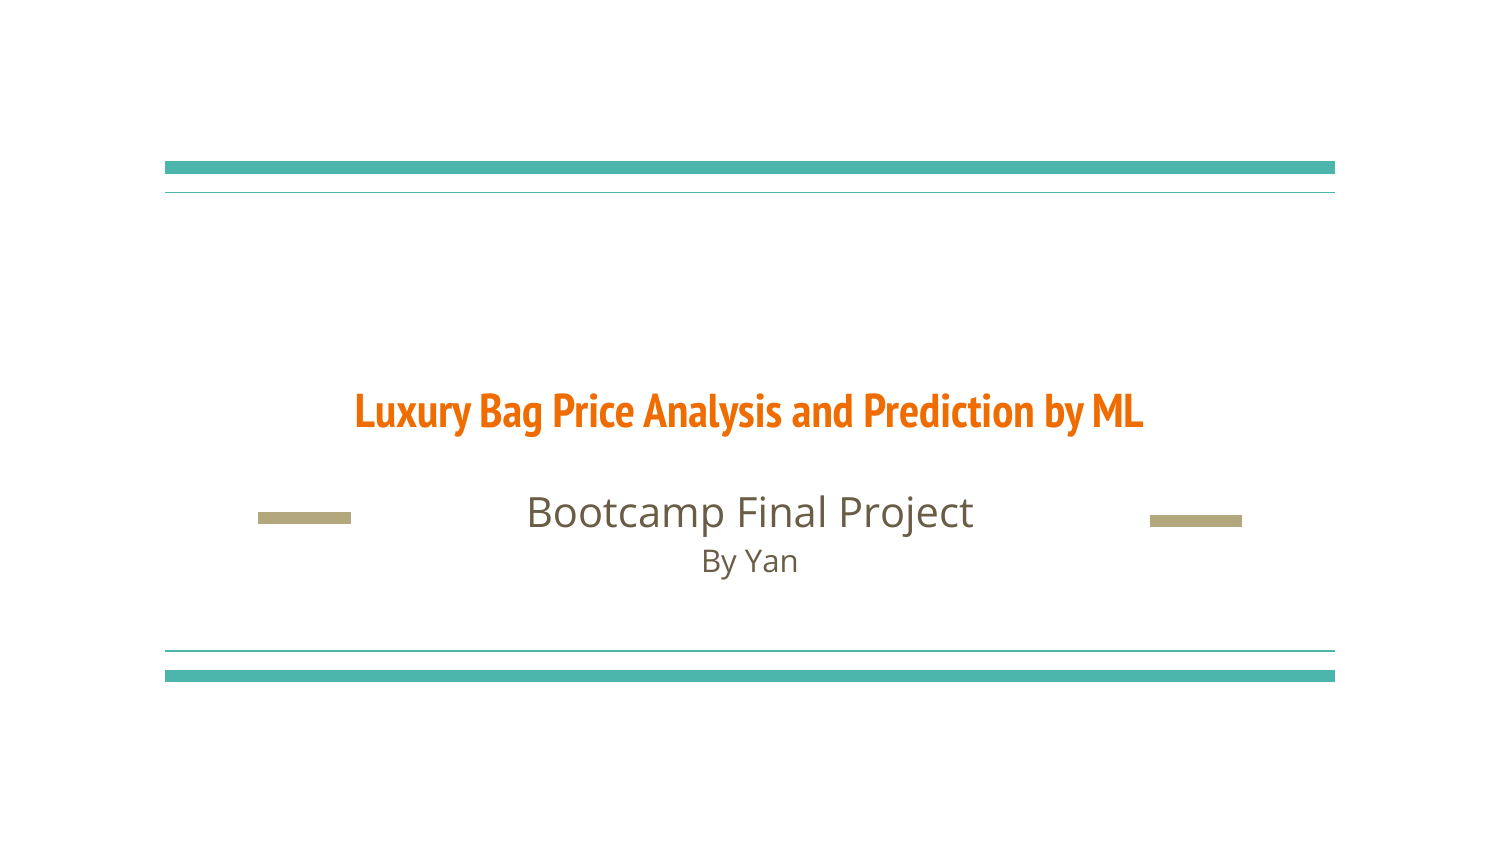

# Luxury Bag Price Analysis and Prediction by ML
Bootcamp Final Project
By Yan